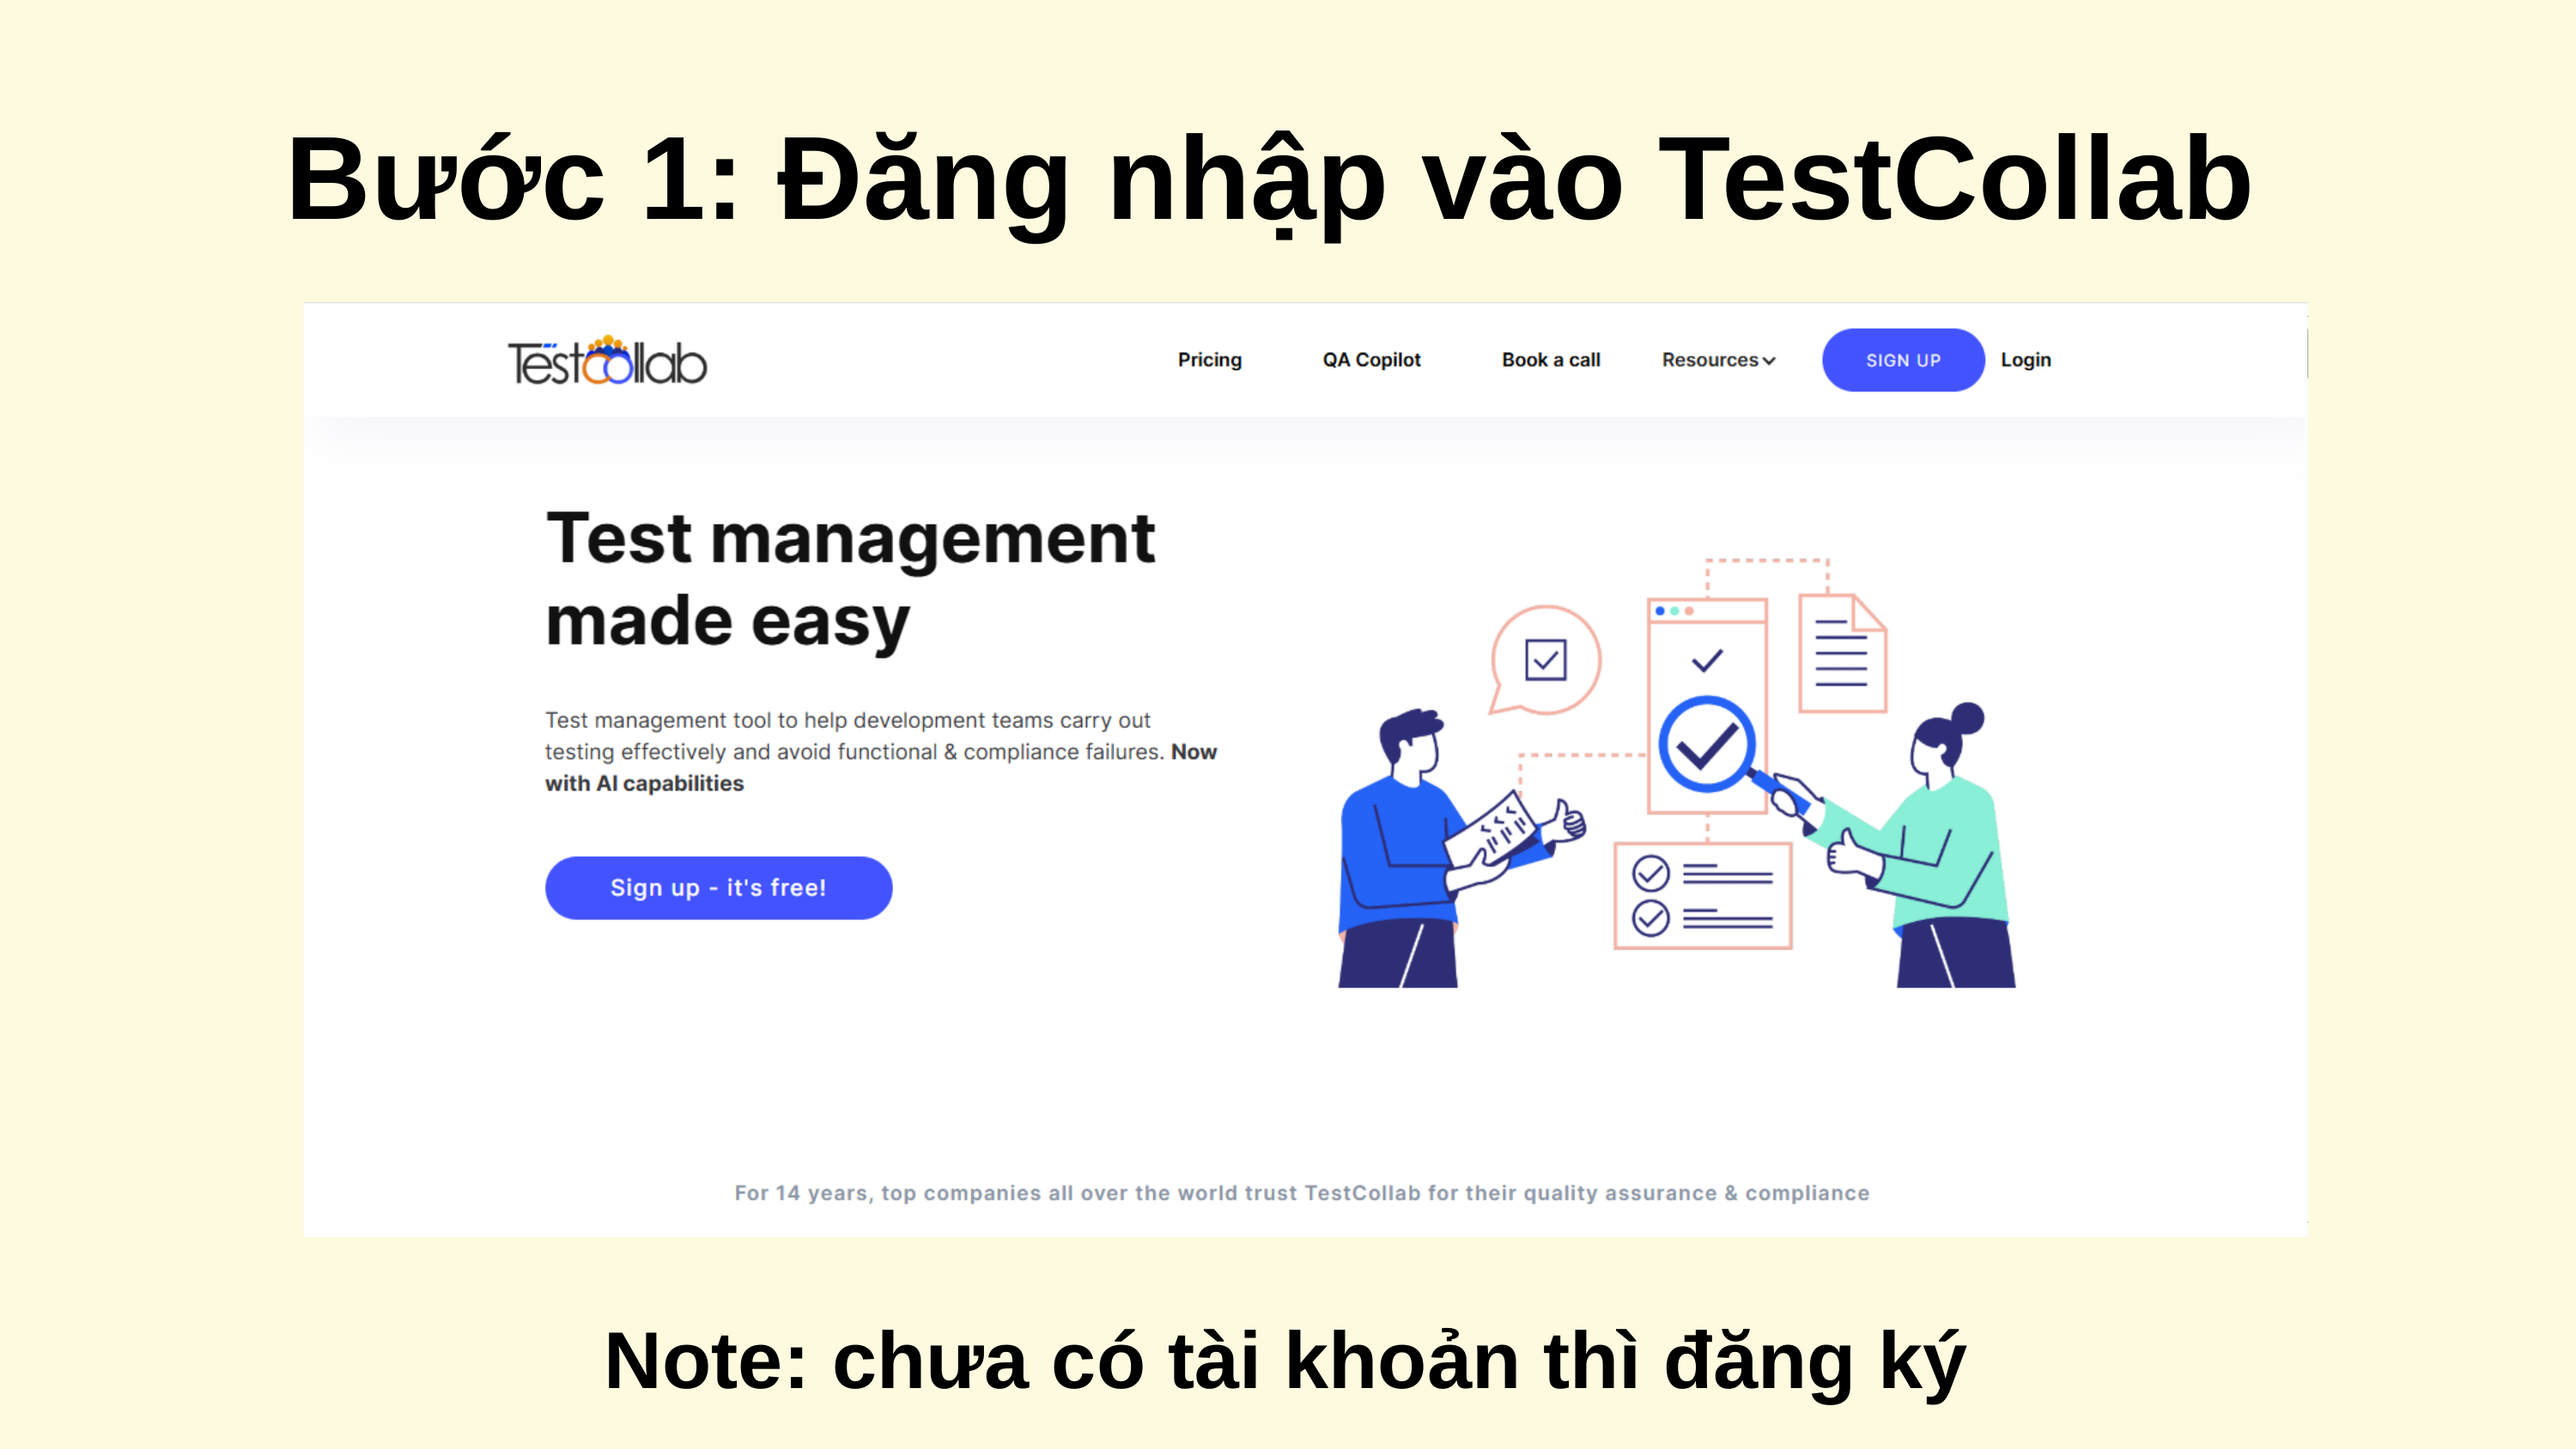

Bước 1: Đăng nhập vào TestCollab

Note: chưa có tài khoản thì đăng ký